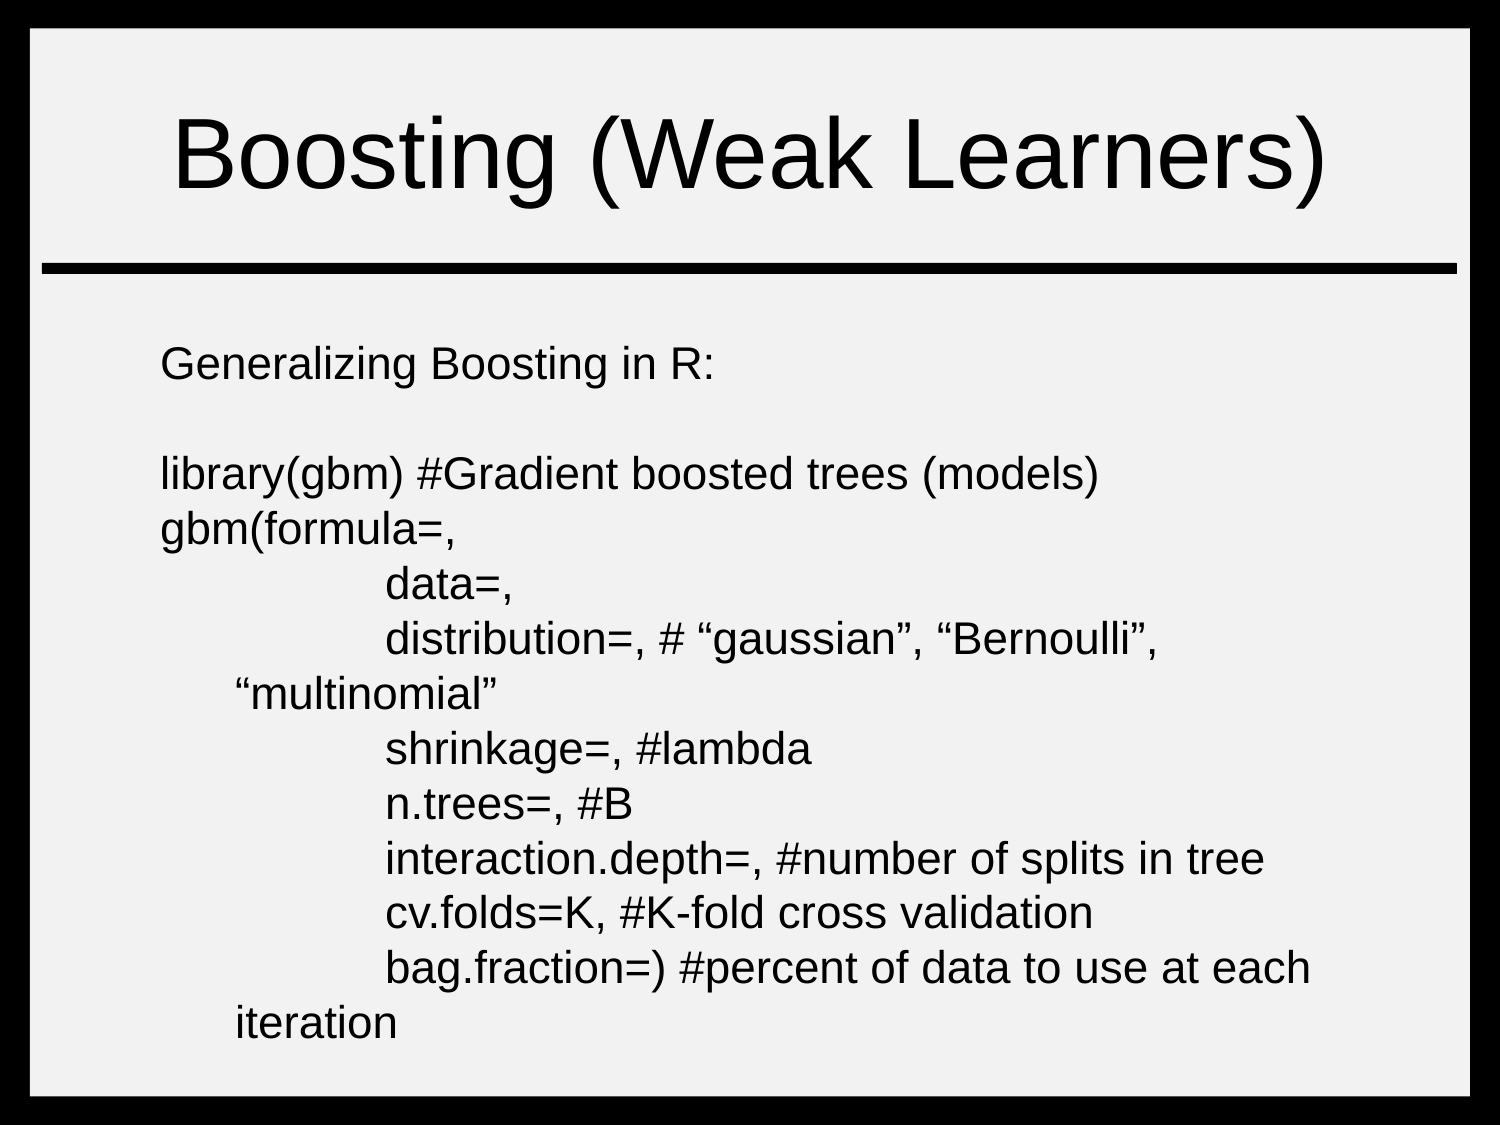

# Boosting (Weak Learners)
Generalizing Boosting in R:

library(gbm) #Gradient boosted trees (models)
gbm(formula=,
	data=,
	distribution=, # “gaussian”, “Bernoulli”, “multinomial”
	shrinkage=, #lambda
	n.trees=, #B
	interaction.depth=, #number of splits in tree
	cv.folds=K, #K-fold cross validation
	bag.fraction=) #percent of data to use at each iteration